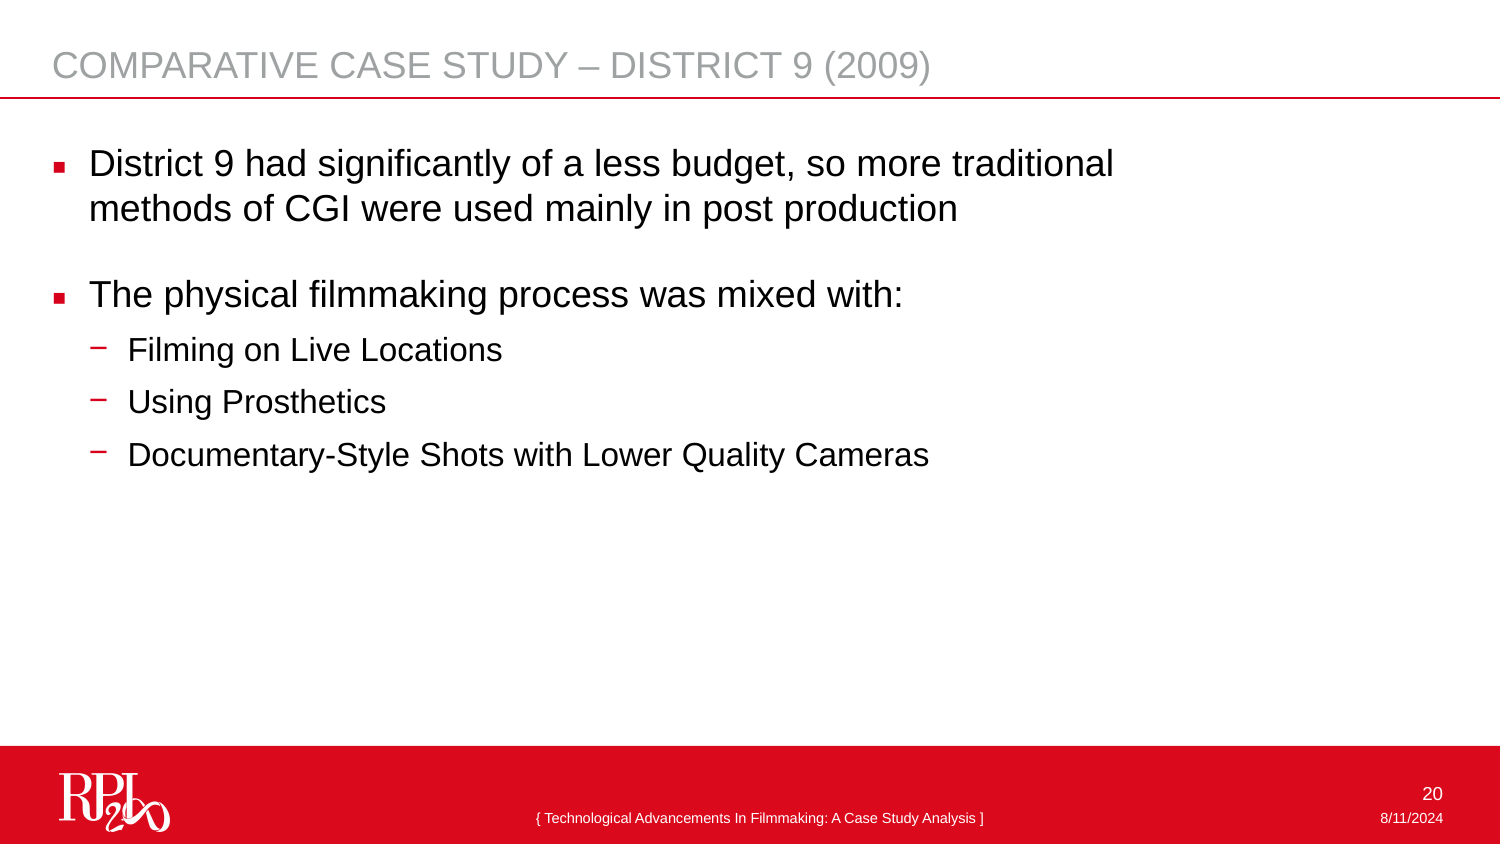

COMPARATIVE CASE STUDY – DISTRICT 9 (2009)
District 9 had significantly of a less budget, so more traditional methods of CGI were used mainly in post production
The physical filmmaking process was mixed with:
Filming on Live Locations
Using Prosthetics
Documentary-Style Shots with Lower Quality Cameras